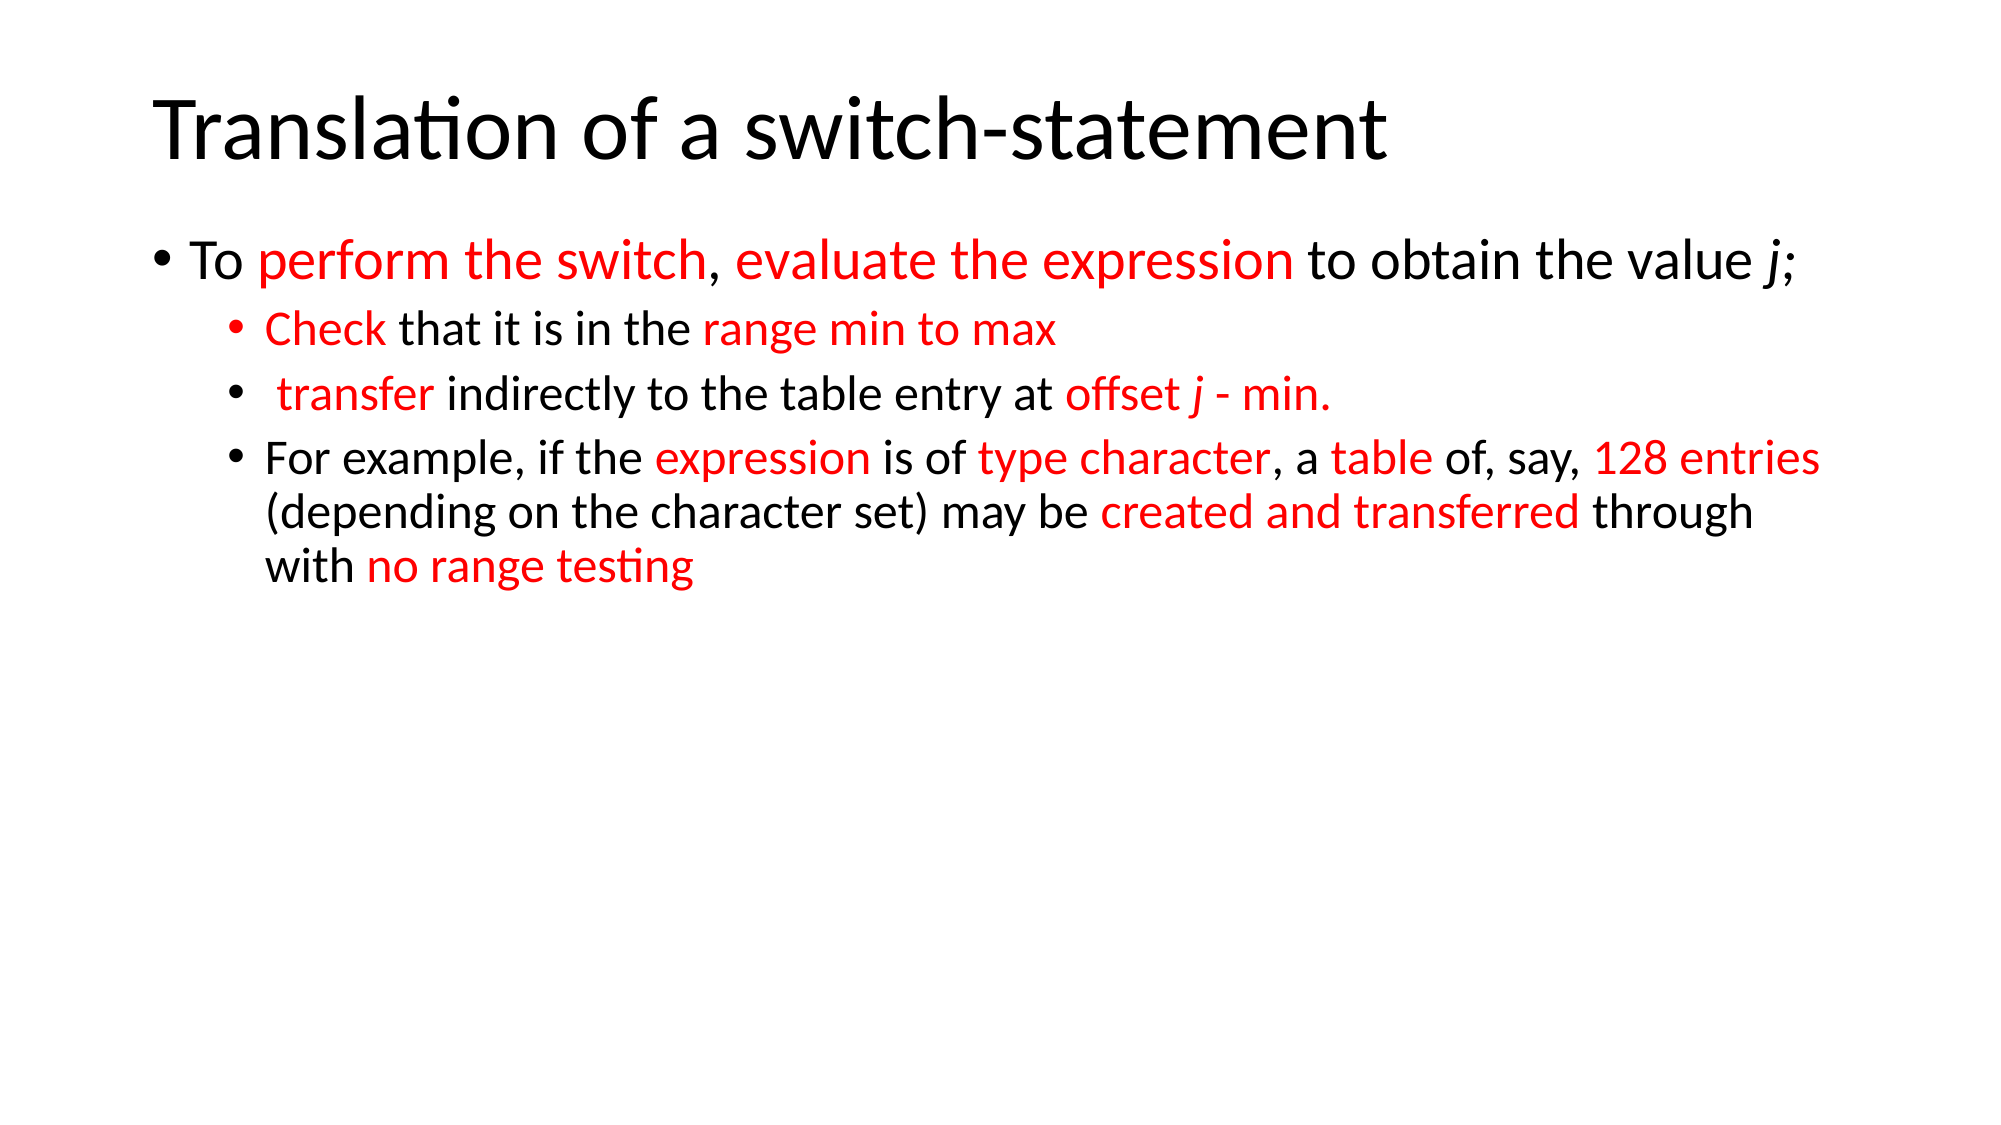

# Translation of a switch-statement
To perform the switch, evaluate the expression to obtain the value j;
Check that it is in the range min to max
 transfer indirectly to the table entry at offset j - min.
For example, if the expression is of type character, a table of, say, 128 entries (depending on the character set) may be created and transferred through with no range testing